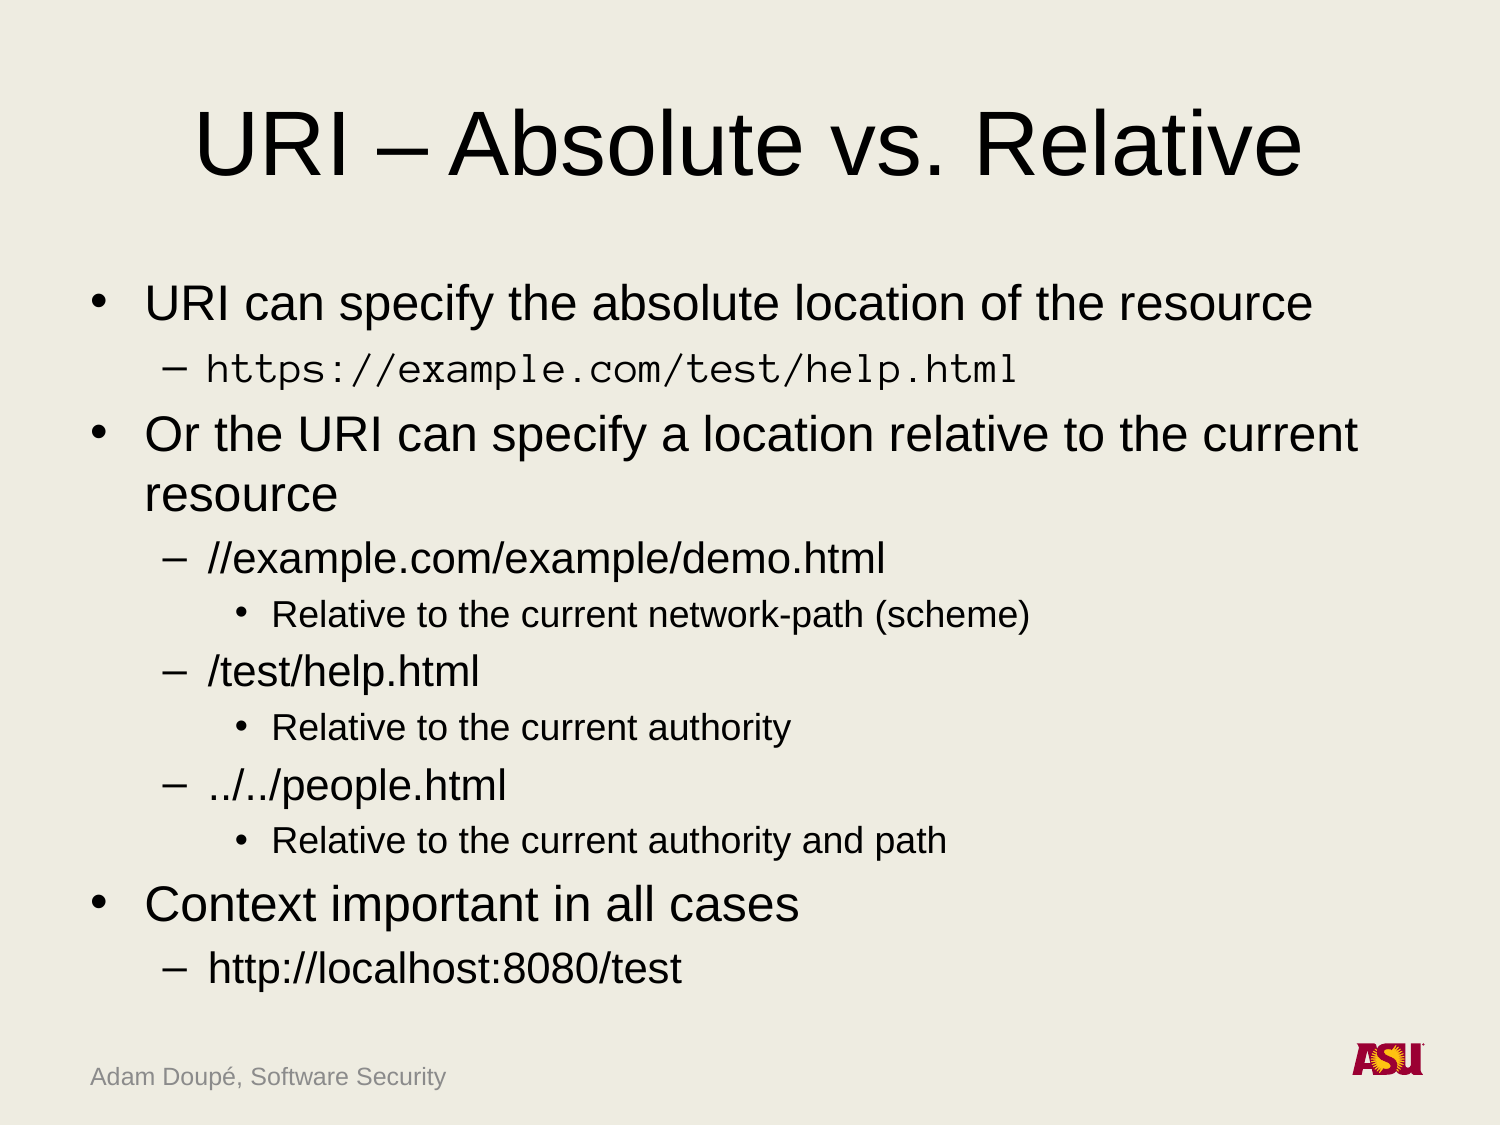

# URI – Absolute vs. Relative
URI can specify the absolute location of the resource
https://example.com/test/help.html
Or the URI can specify a location relative to the current resource
//example.com/example/demo.html
Relative to the current network-path (scheme)
/test/help.html
Relative to the current authority
../../people.html
Relative to the current authority and path
Context important in all cases
http://localhost:8080/test